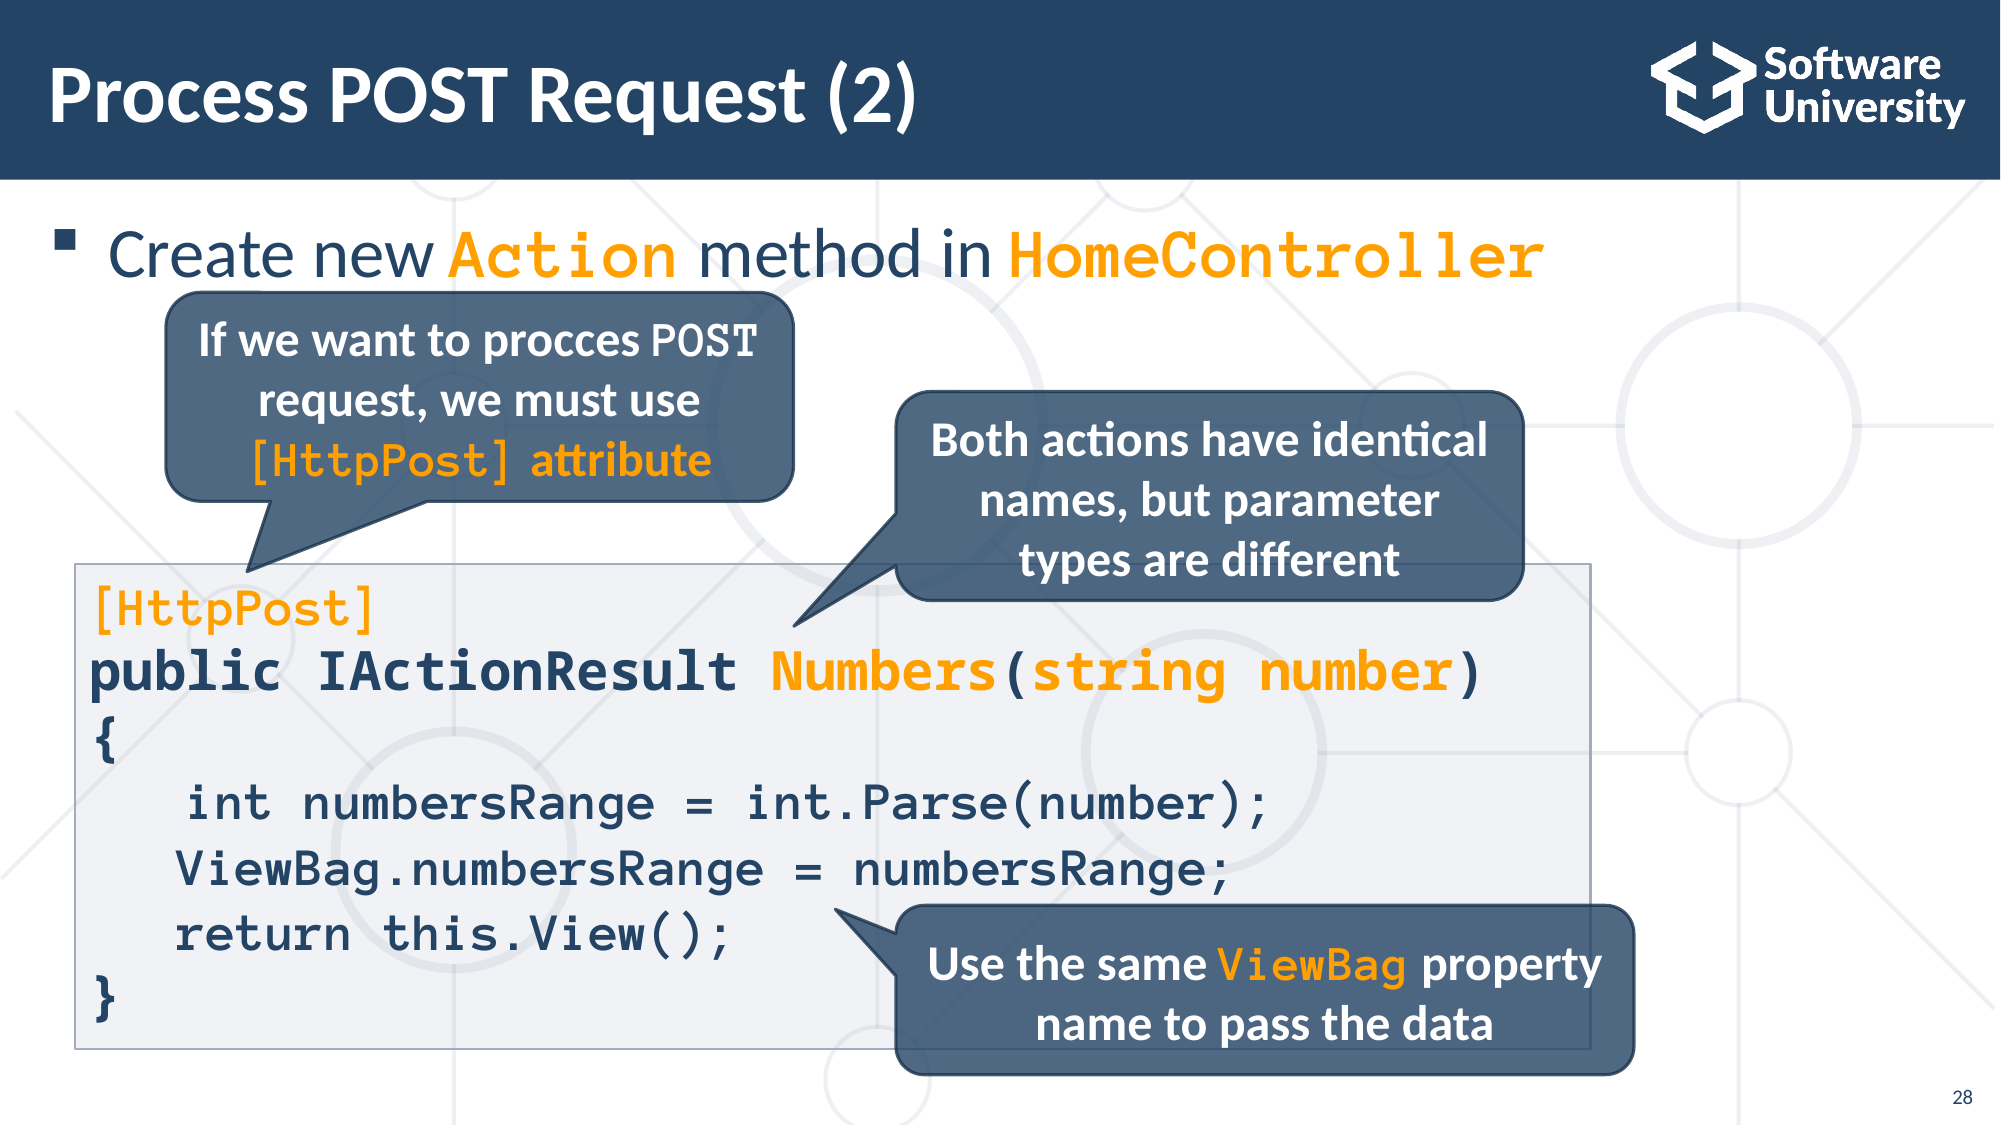

# Process POST Request (2)
Create new Action method in HomeController
If we want to procces POST request, we must use [HttpPost] attribute
Both actions have identical names, but parameter types are different
[HttpPost]
public IActionResult Numbers(string number)
{
   int numbersRange = int.Parse(number);
   ViewBag.numbersRange = numbersRange;
   return this.View();
}
Use the same ViewBag property name to pass the data
28